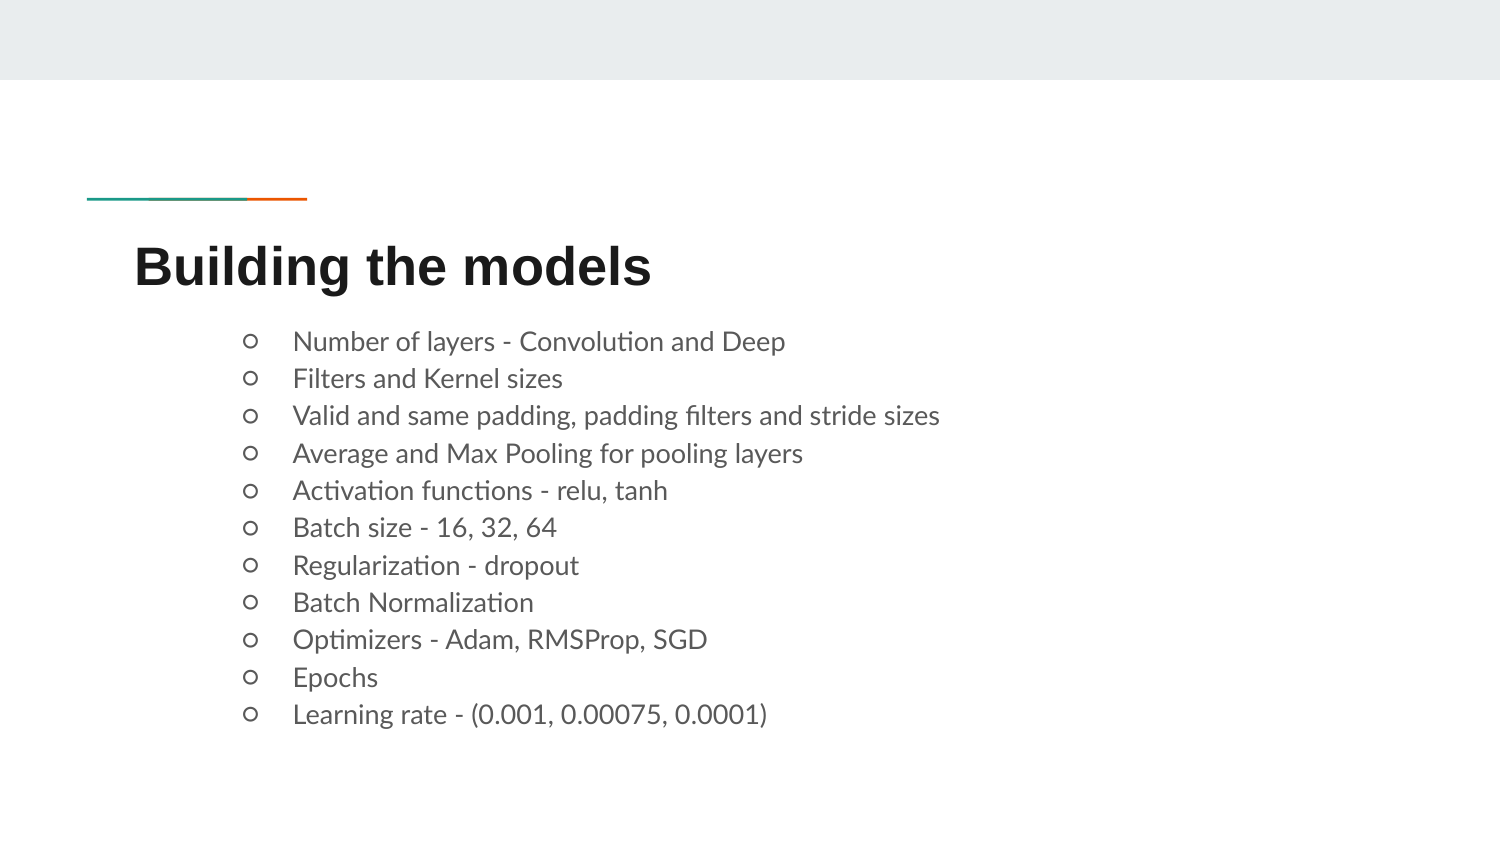

# Building the models
Number of layers - Convolution and Deep
Filters and Kernel sizes
Valid and same padding, padding filters and stride sizes
Average and Max Pooling for pooling layers
Activation functions - relu, tanh
Batch size - 16, 32, 64
Regularization - dropout
Batch Normalization
Optimizers - Adam, RMSProp, SGD
Epochs
Learning rate - (0.001, 0.00075, 0.0001)